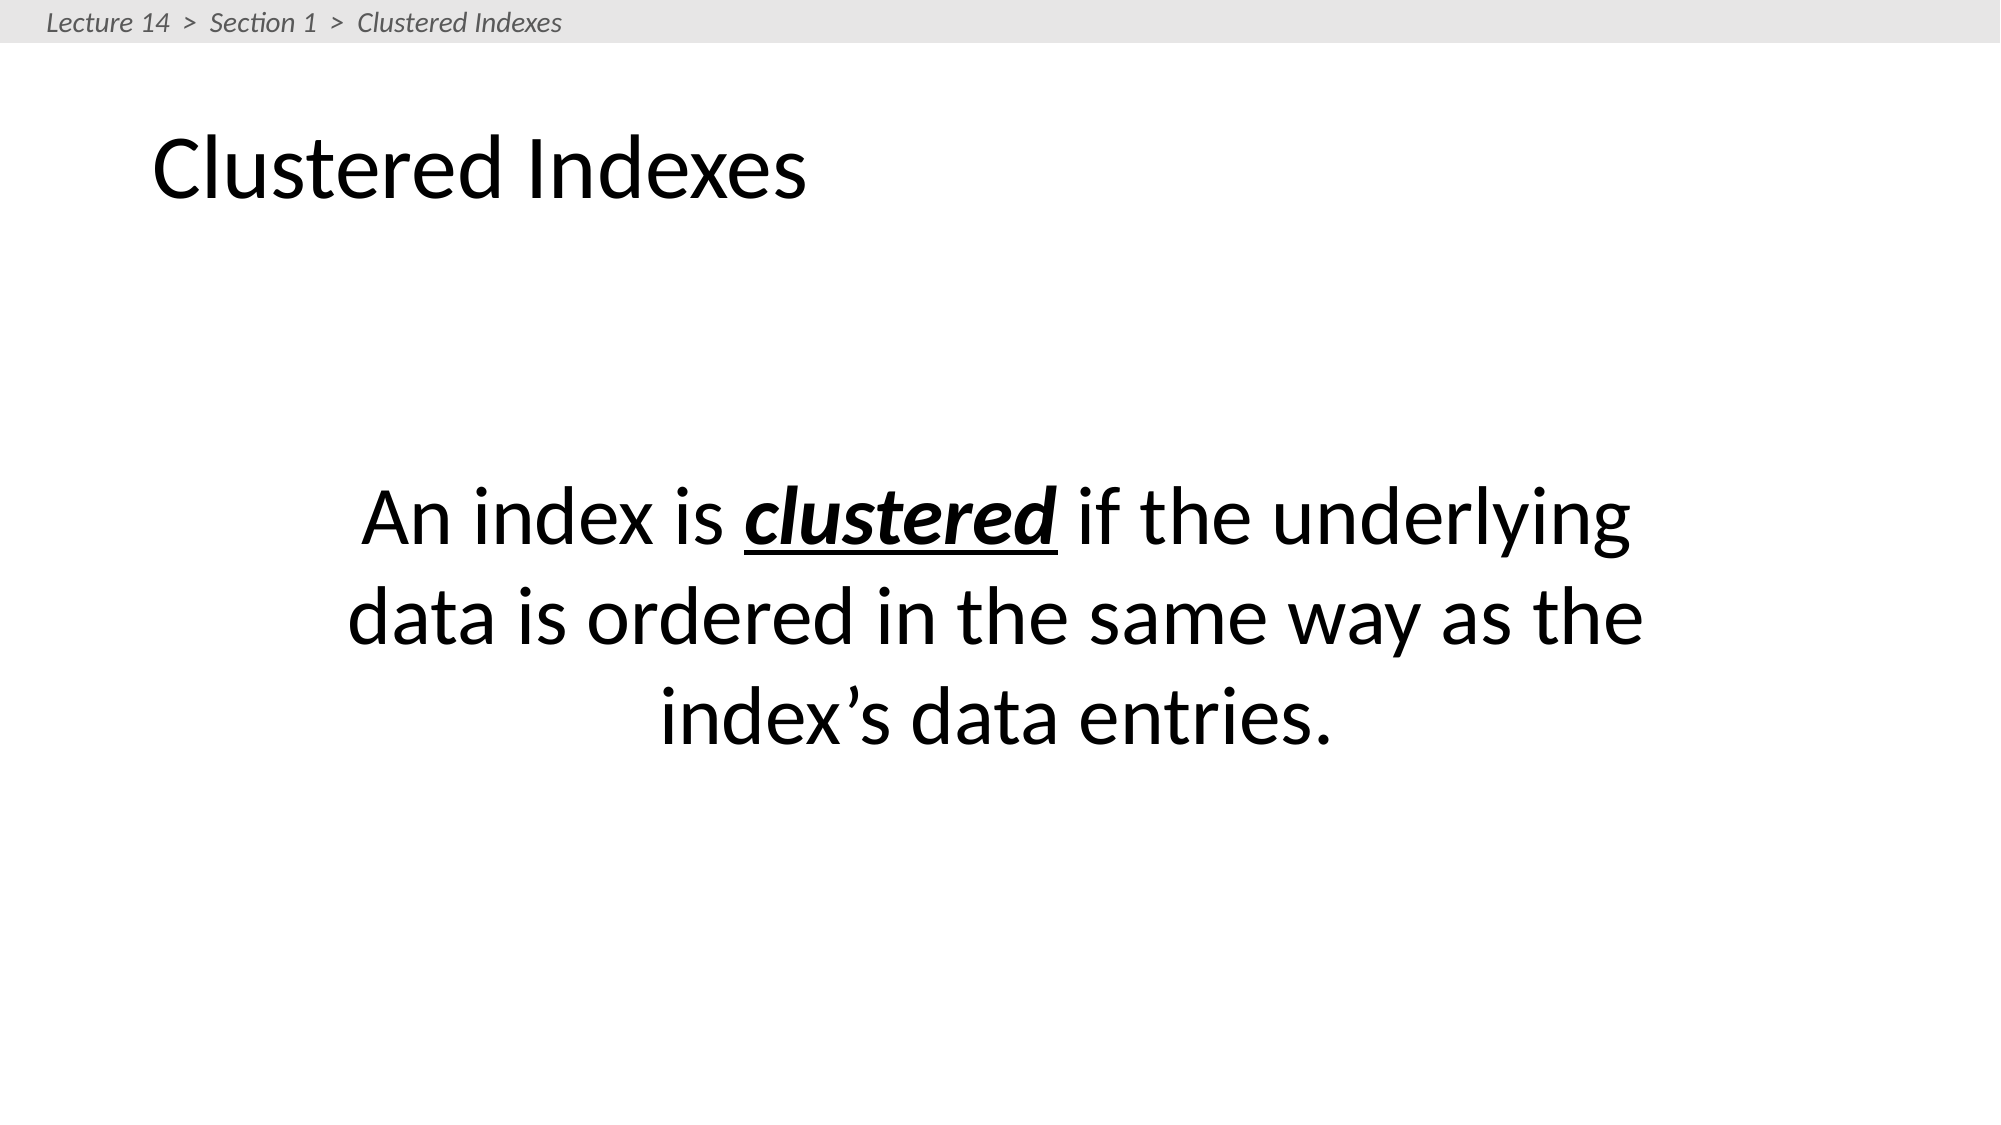

Lecture 14  >  Section 1  >  Clustered Indexes
# Clustered Indexes
An index is clustered if the underlying data is ordered in the same way as the index’s data entries.